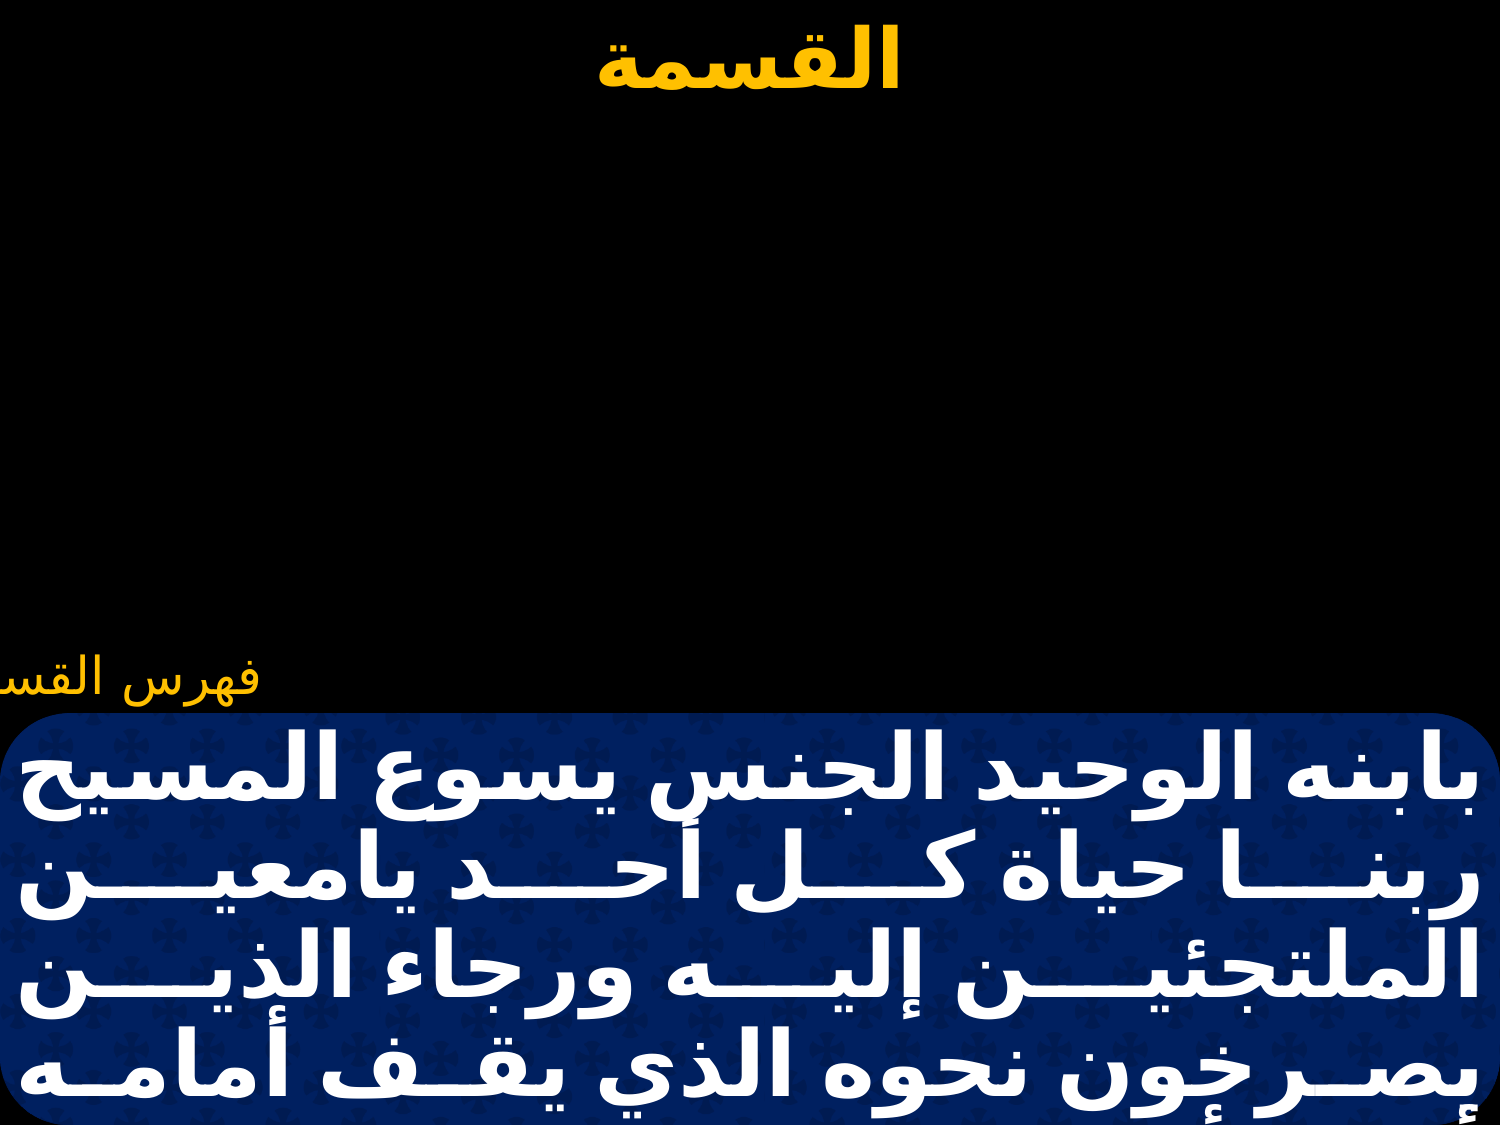

#
بابنه الوحيد الجنس يسوع المسيح ربنا حياة كل أحد يامعين الملتجئين إليه ورجاء الذين يصرخون نحوه الذي يقف أمامه ألوف ألوف وربوات ربوات الملائكة و رؤساء الملائكة المقدسين،